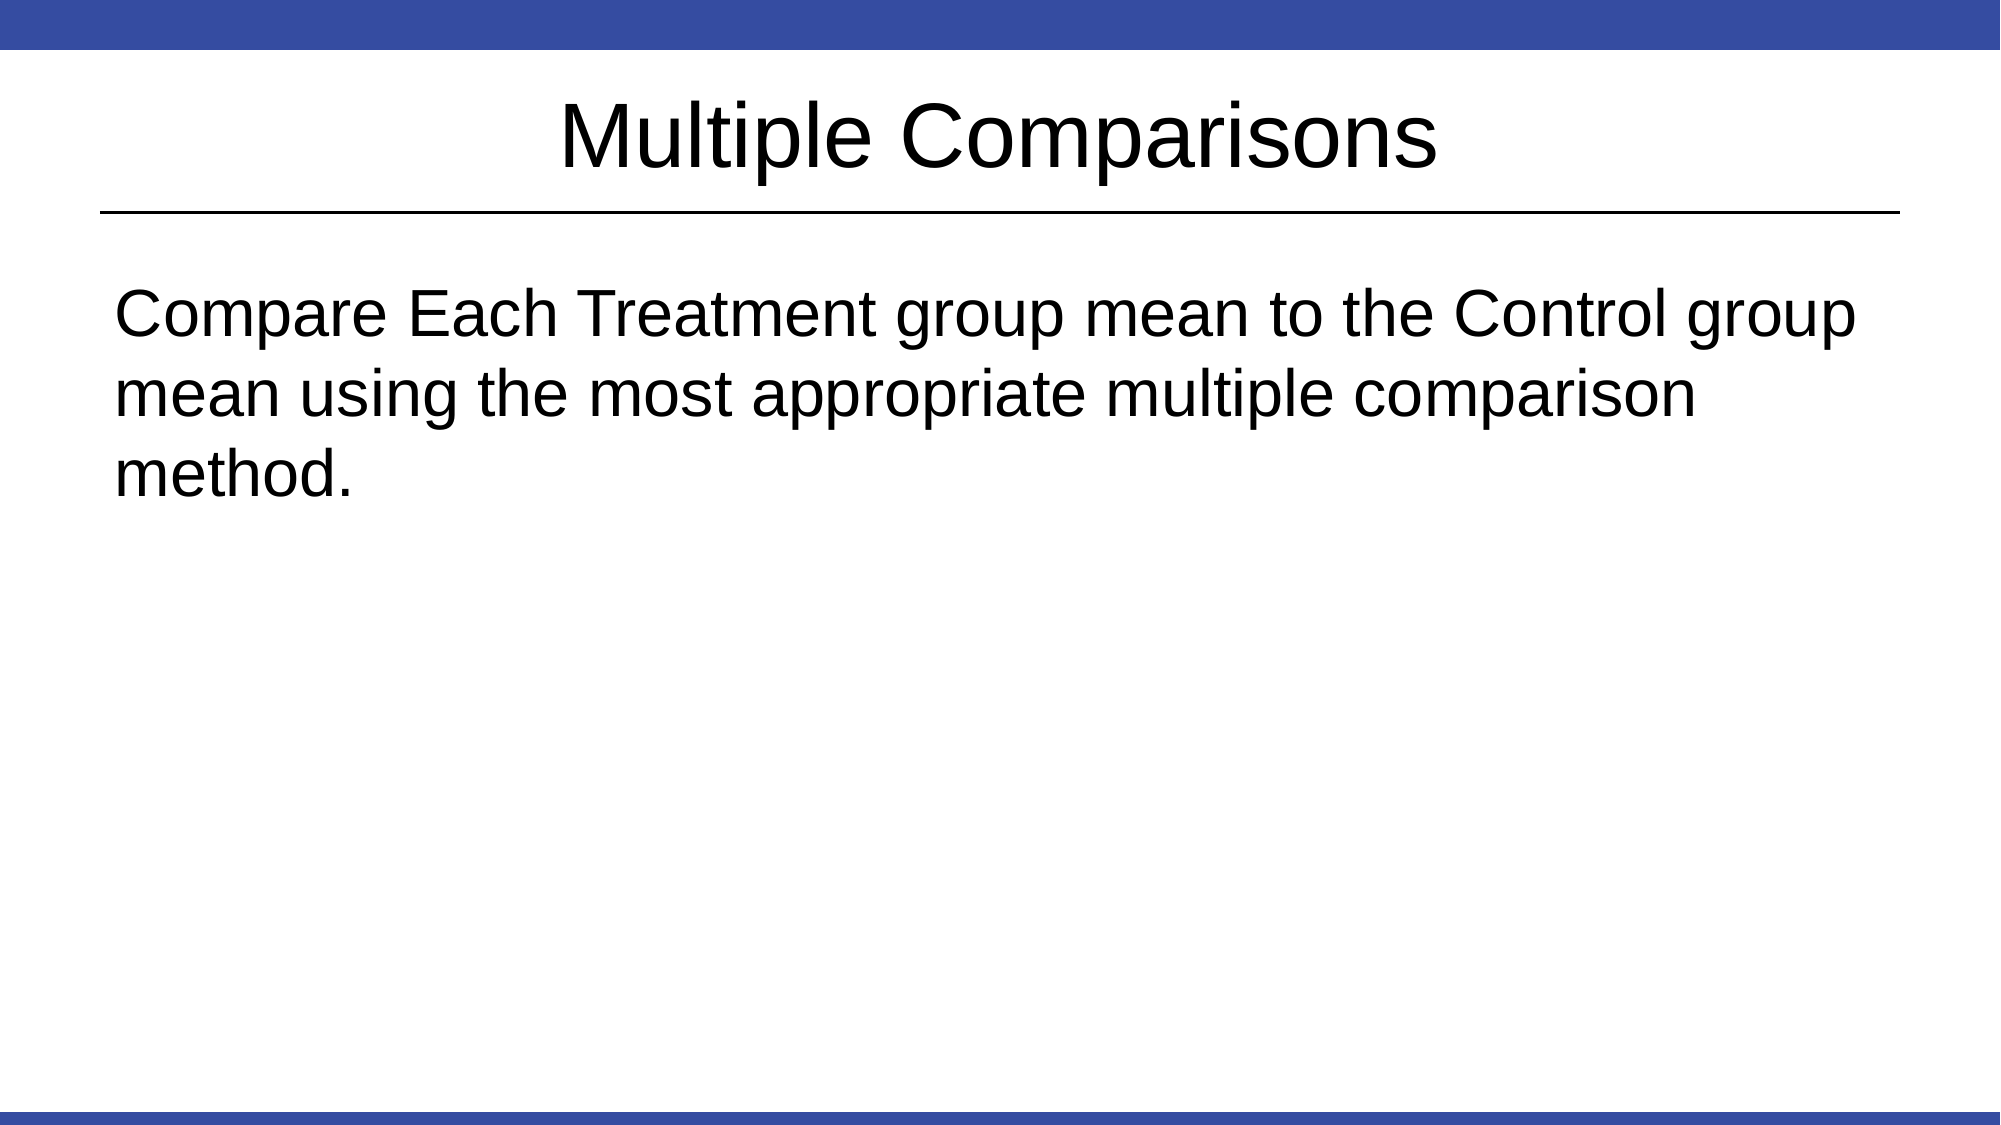

# Multiple Comparisons
Compare Each Treatment group mean to the Control group mean using the most appropriate multiple comparison method.